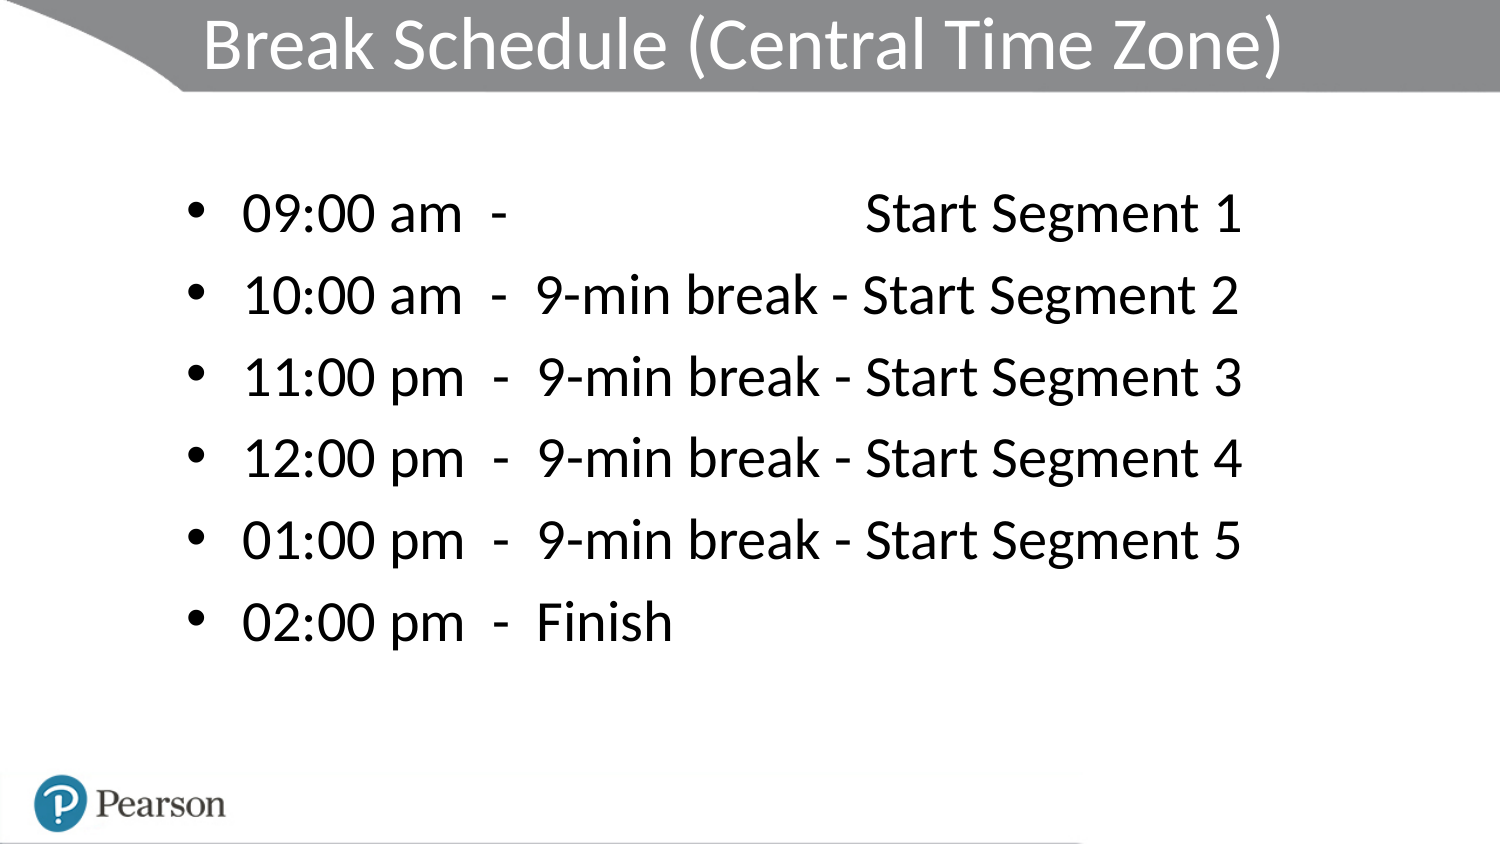

# Break Schedule (Central Time Zone)
09:00 am  -                           Start Segment 1
10:00 am  -  9-min break - Start Segment 2
11:00 pm  -  9-min break - Start Segment 3
12:00 pm  -  9-min break - Start Segment 4
01:00 pm  -  9-min break - Start Segment 5
02:00 pm  -  Finish